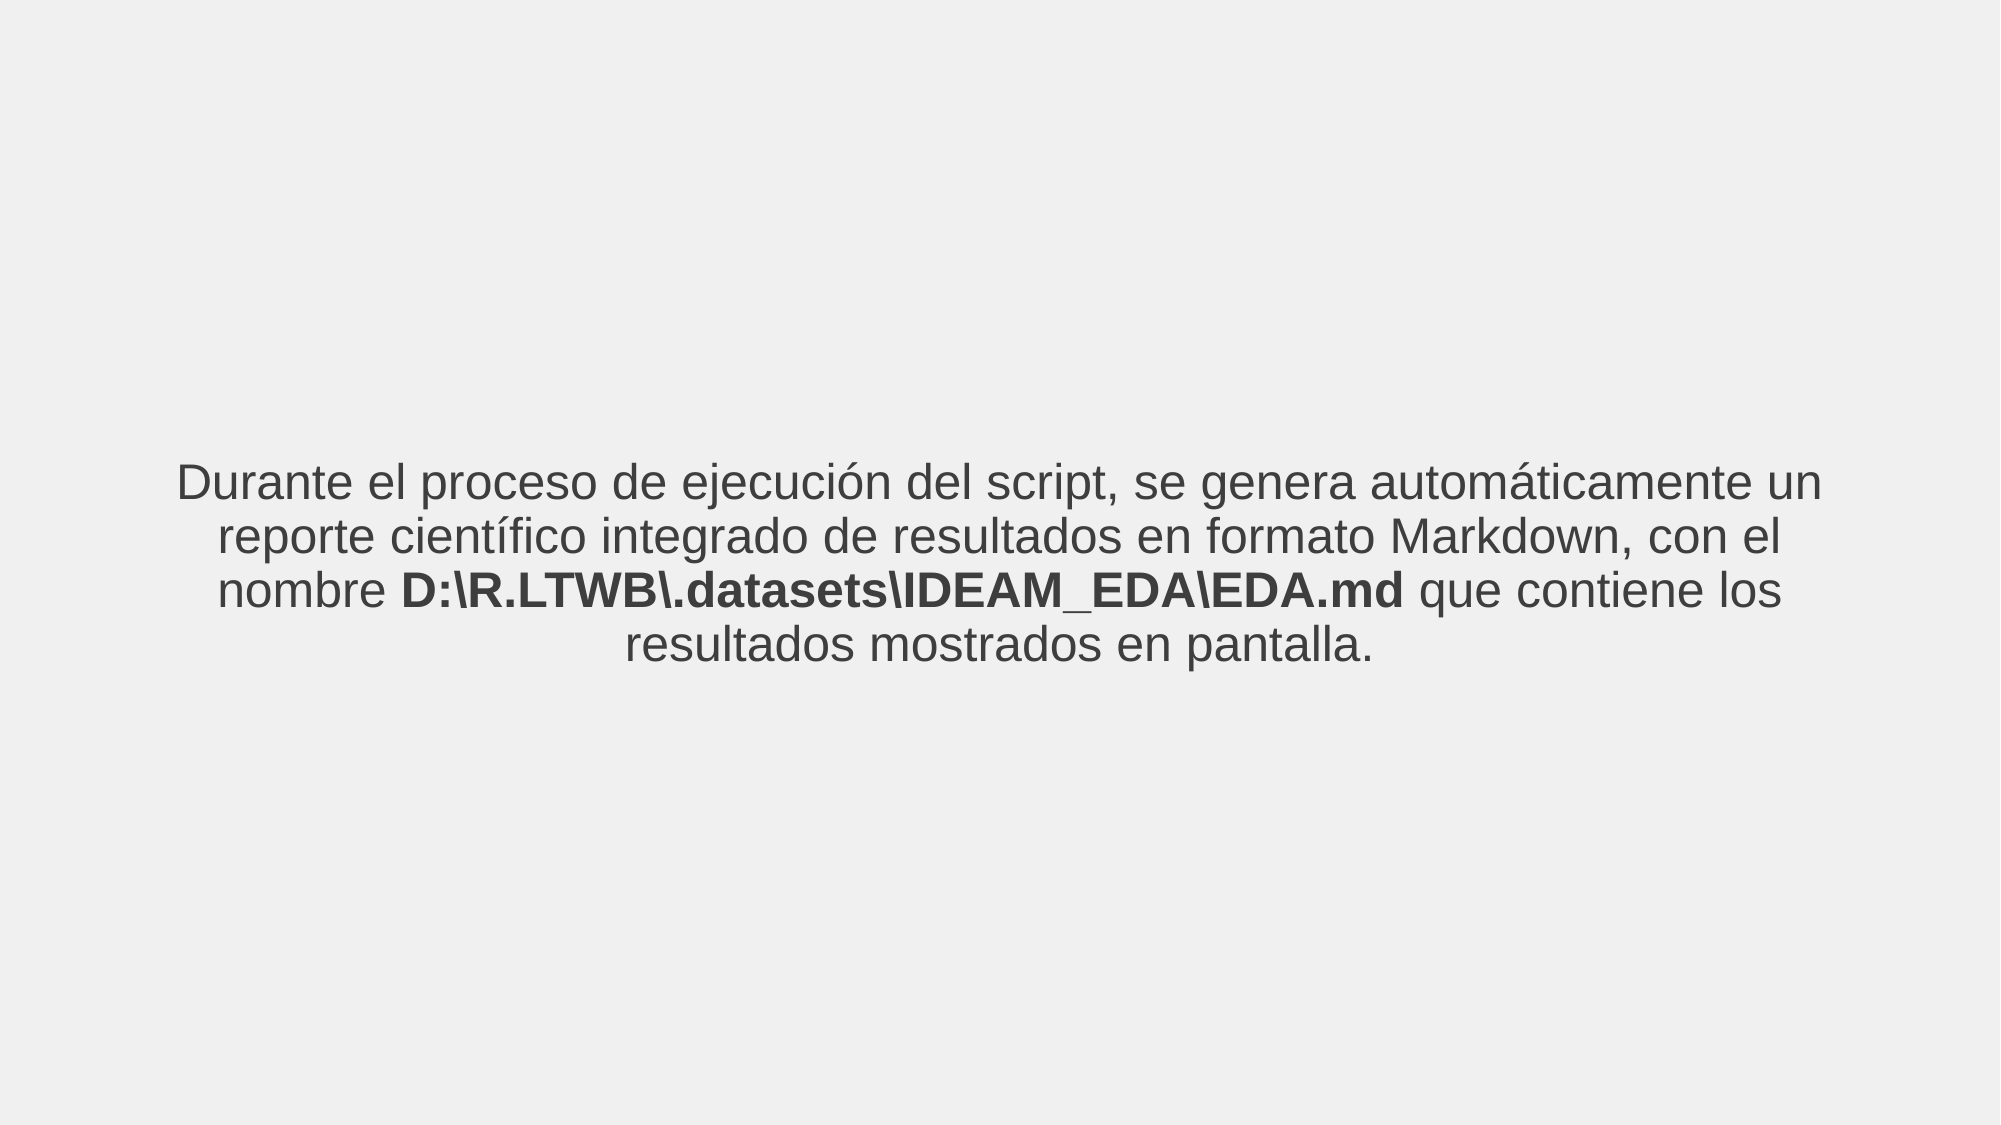

# Durante el proceso de ejecución del script, se genera automáticamente un reporte científico integrado de resultados en formato Markdown, con el nombre D:\R.LTWB\.datasets\IDEAM_EDA\EDA.md que contiene los resultados mostrados en pantalla.